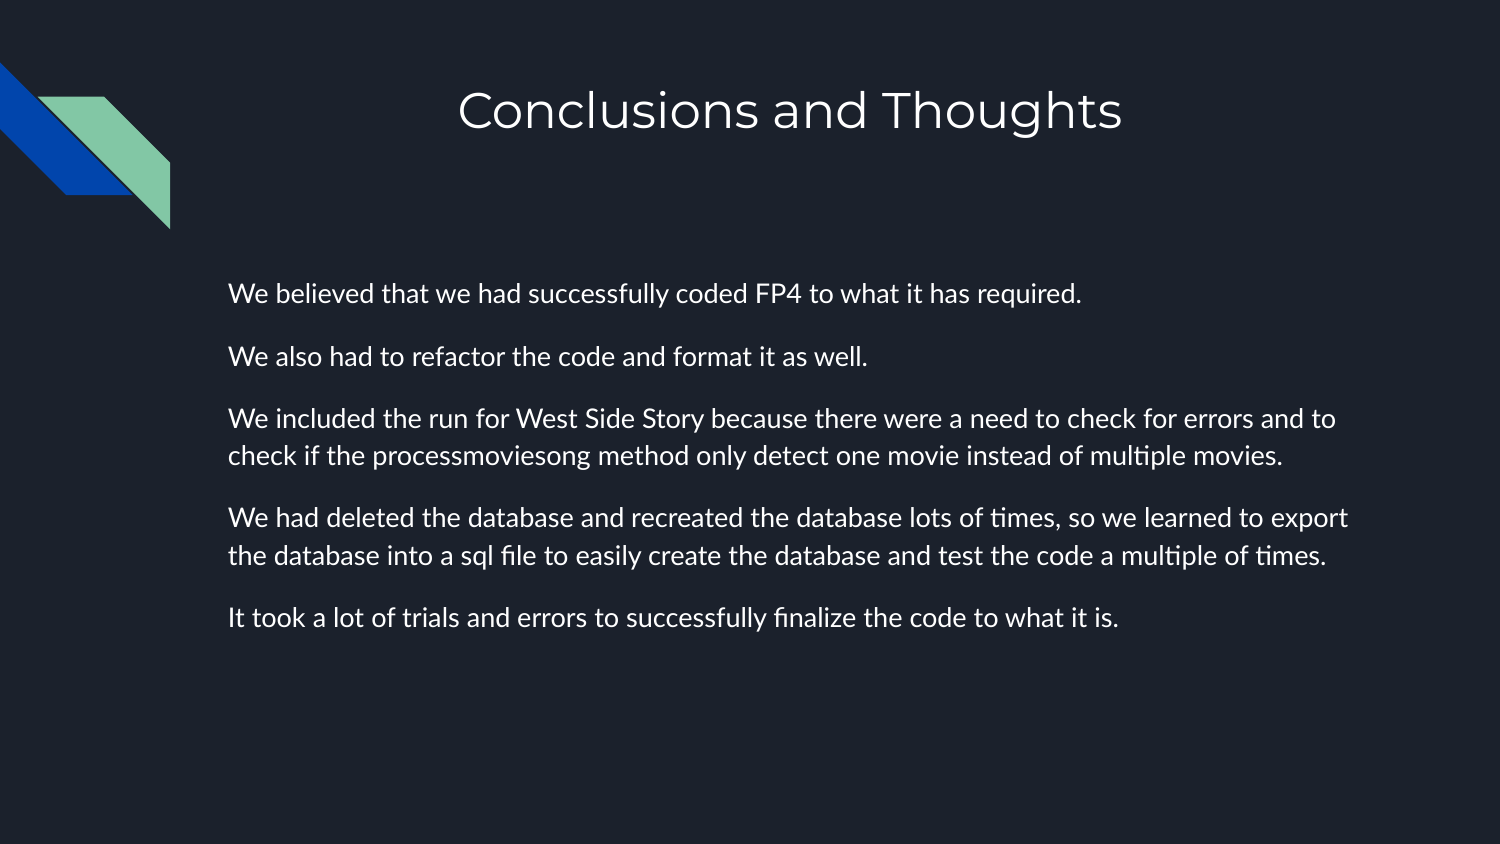

# Conclusions and Thoughts
We believed that we had successfully coded FP4 to what it has required.
We also had to refactor the code and format it as well.
We included the run for West Side Story because there were a need to check for errors and to check if the processmoviesong method only detect one movie instead of multiple movies.
We had deleted the database and recreated the database lots of times, so we learned to export the database into a sql file to easily create the database and test the code a multiple of times.
It took a lot of trials and errors to successfully finalize the code to what it is.